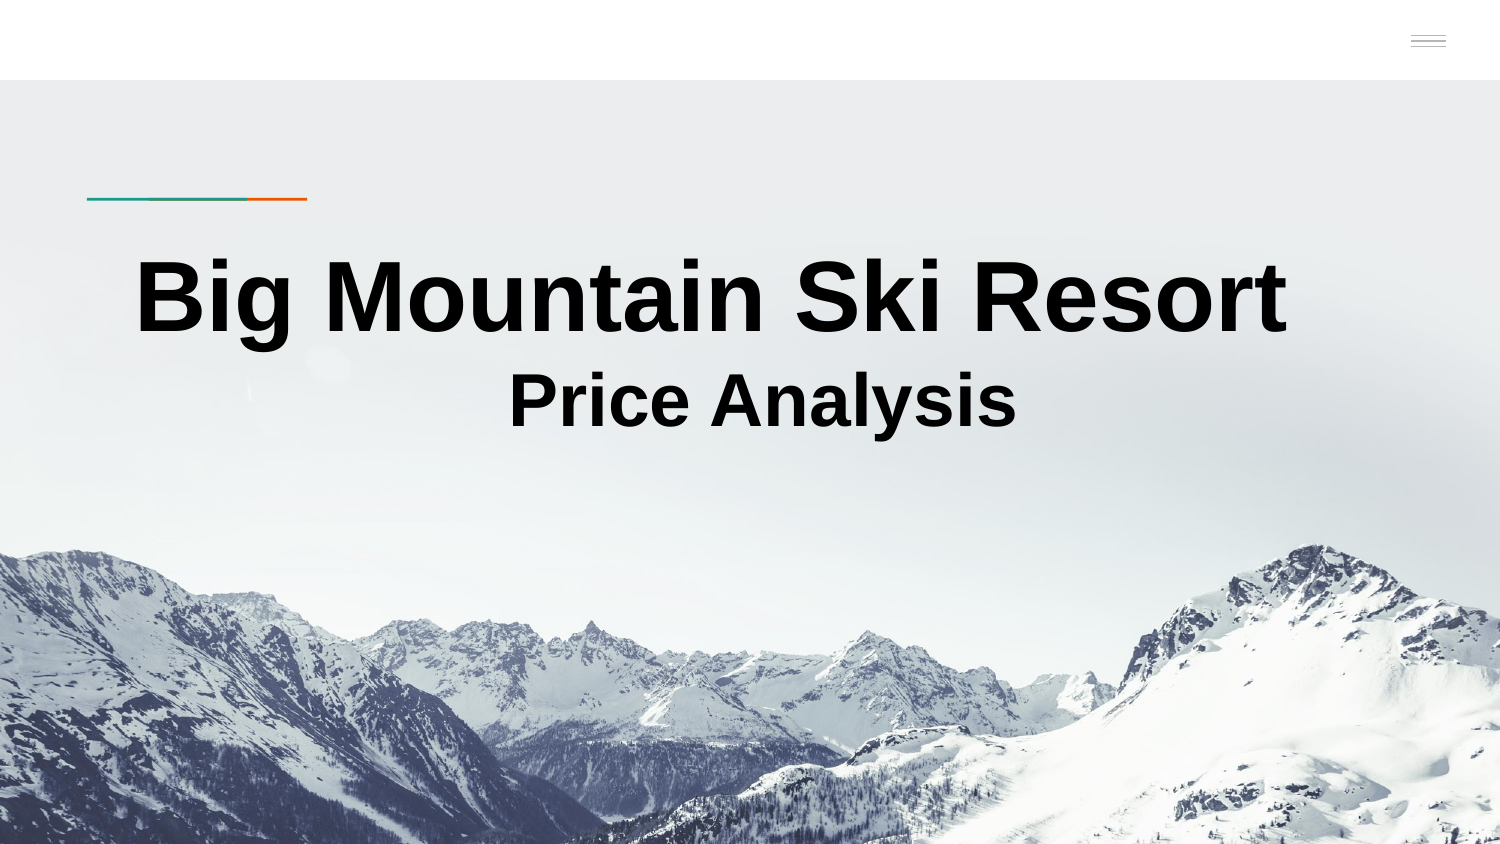

# Big Mountain Ski Resort
                  Price Analysis